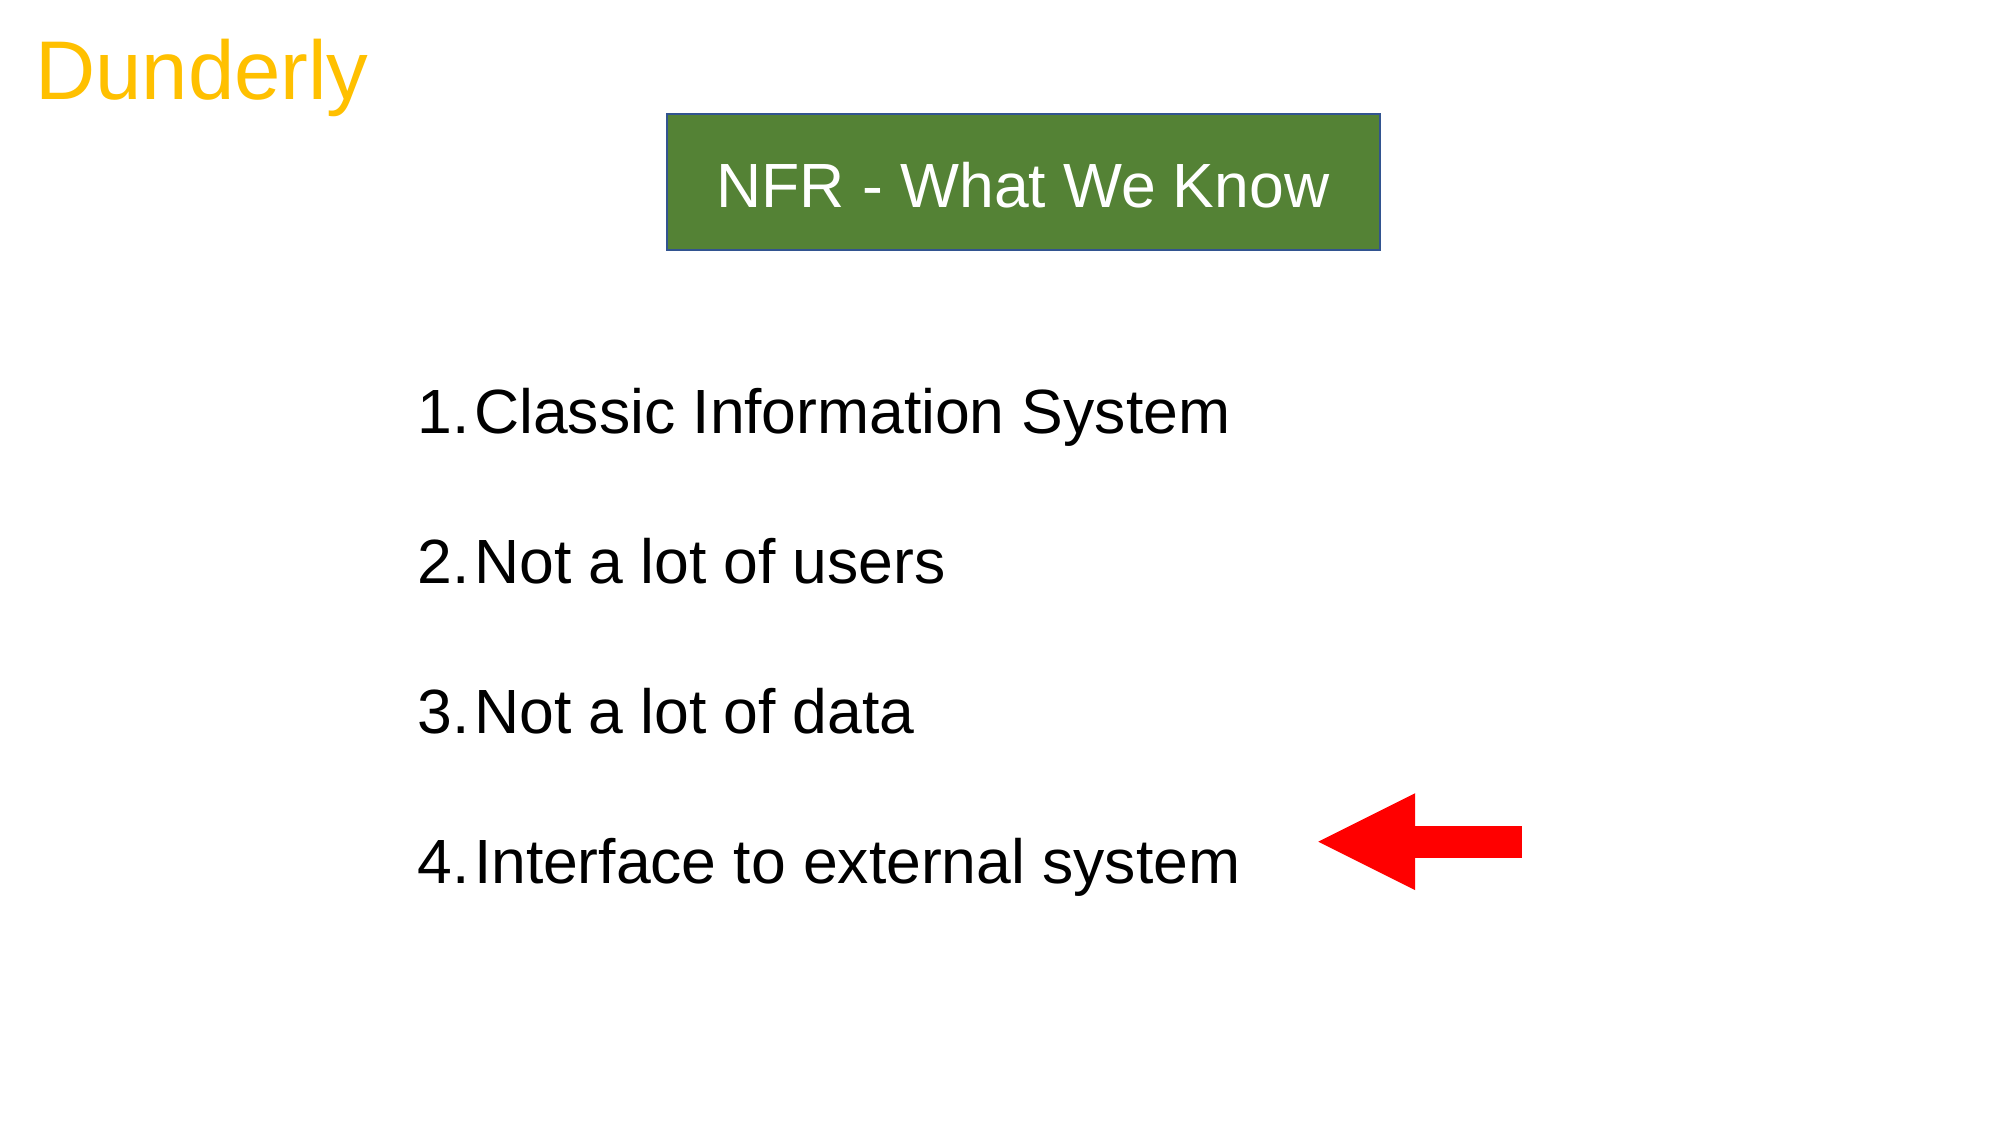

Dunderly
NFR - What We Know
Classic Information System
Not a lot of users
Not a lot of data
Interface to external system